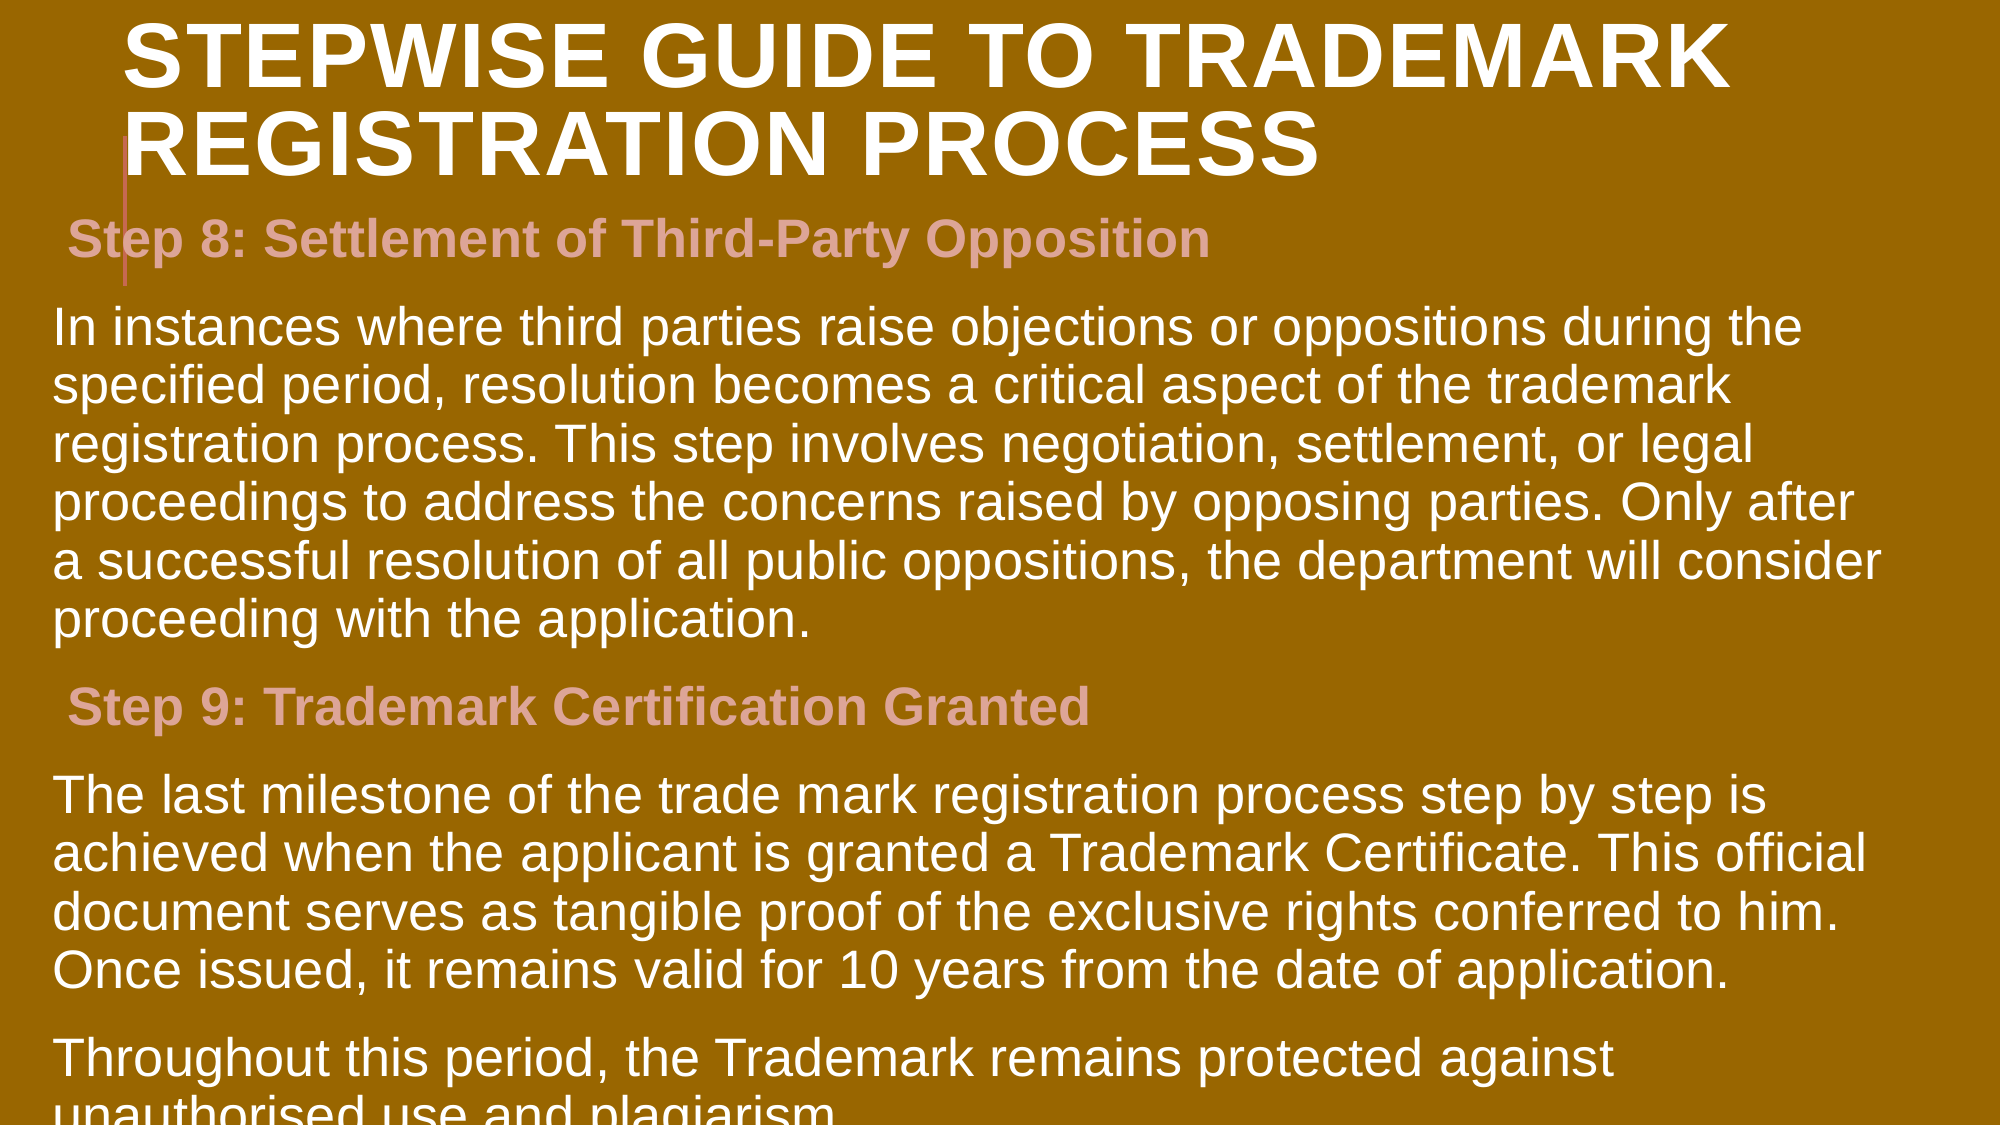

# Stepwise Guide to Trademark Registration Process
Step 8: Settlement of Third-Party Opposition
In instances where third parties raise objections or oppositions during the specified period, resolution becomes a critical aspect of the trademark registration process. This step involves negotiation, settlement, or legal proceedings to address the concerns raised by opposing parties. Only after a successful resolution of all public oppositions, the department will consider proceeding with the application.
Step 9: Trademark Certification Granted
The last milestone of the trade mark registration process step by step is achieved when the applicant is granted a Trademark Certificate. This official document serves as tangible proof of the exclusive rights conferred to him. Once issued, it remains valid for 10 years from the date of application.
Throughout this period, the Trademark remains protected against unauthorised use and plagiarism.